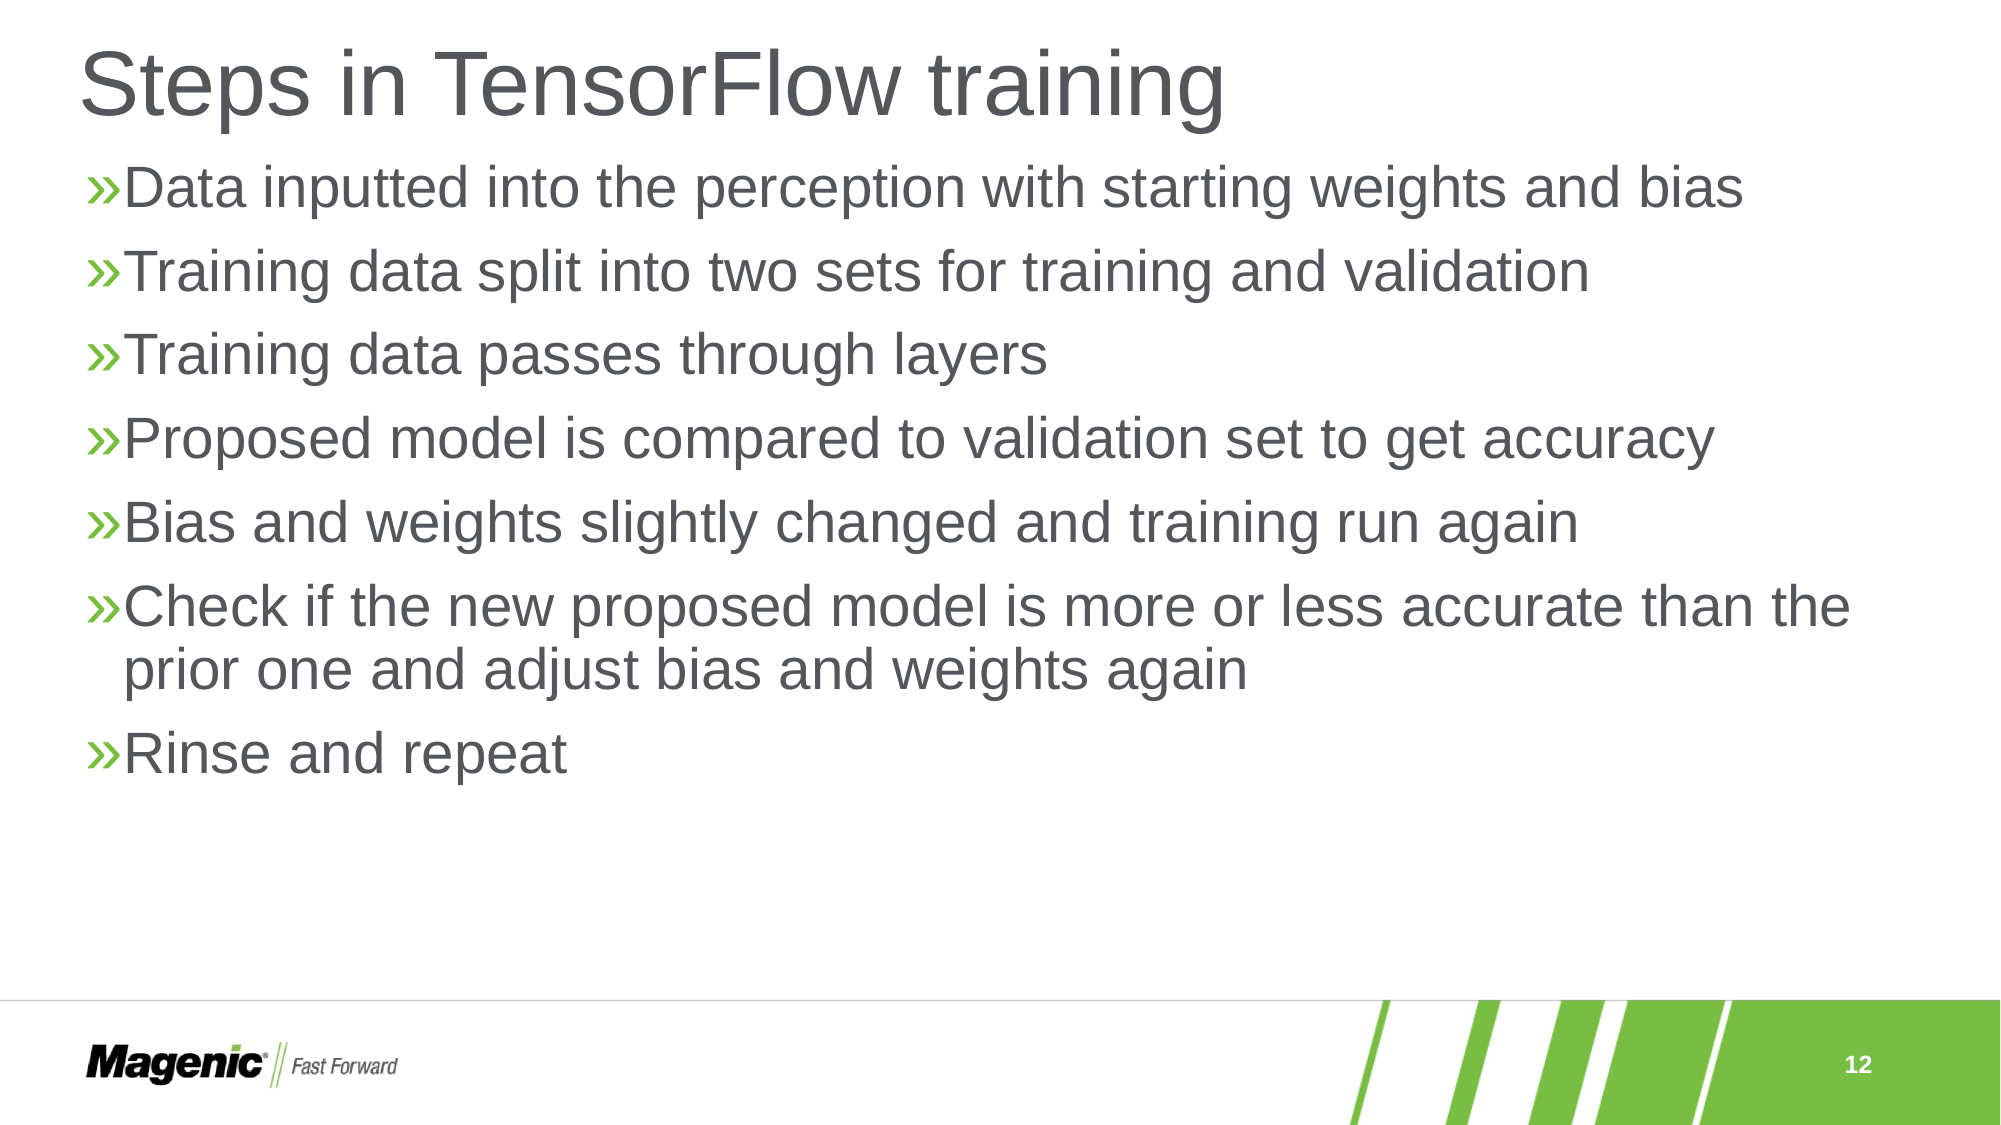

# Steps in TensorFlow training
Data inputted into the perception with starting weights and bias
Training data split into two sets for training and validation
Training data passes through layers
Proposed model is compared to validation set to get accuracy
Bias and weights slightly changed and training run again
Check if the new proposed model is more or less accurate than the prior one and adjust bias and weights again
Rinse and repeat